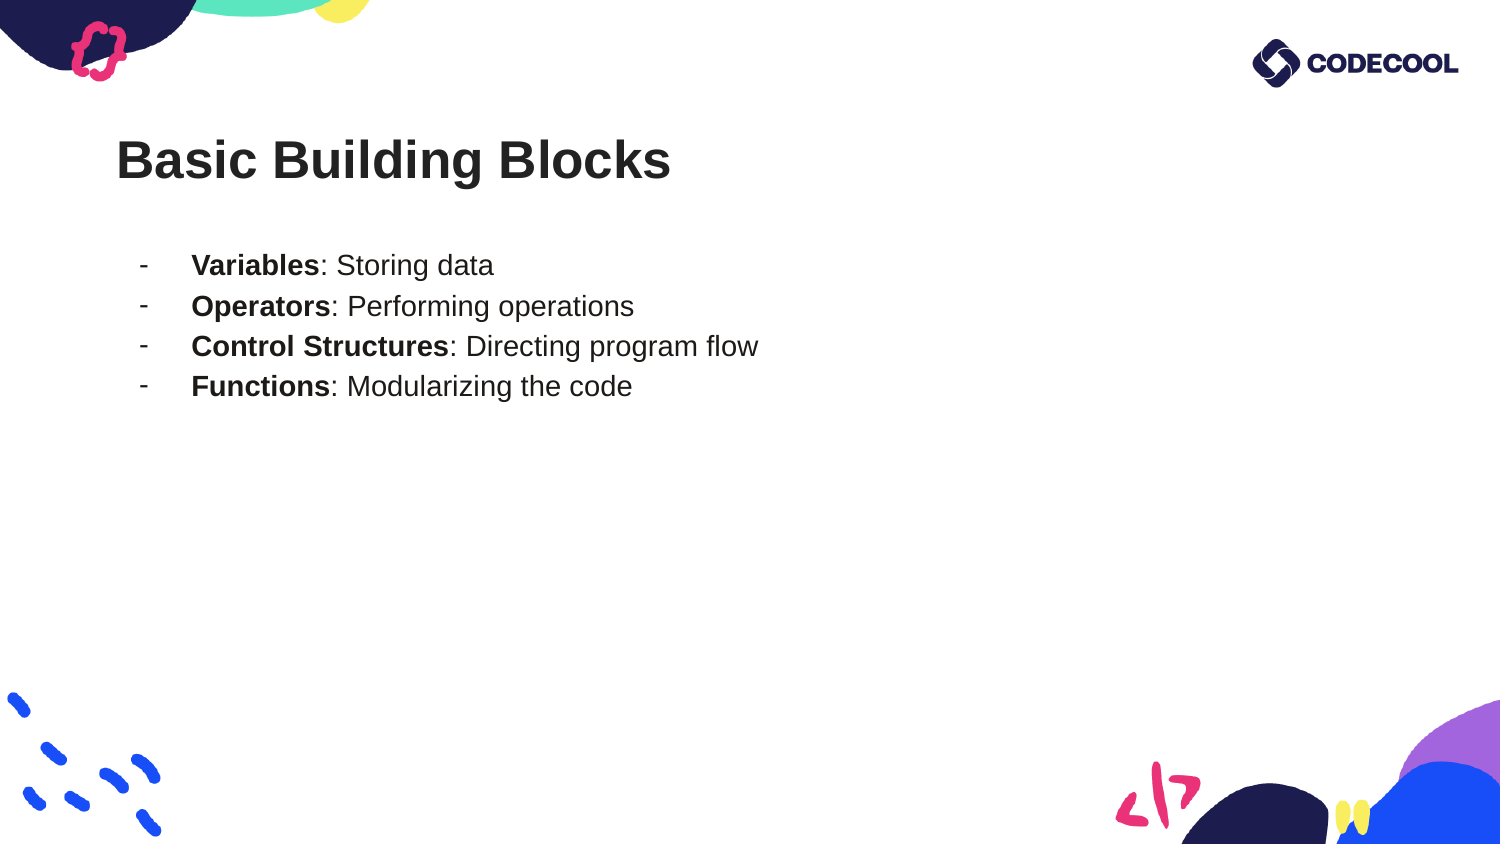

# Basic Building Blocks
Variables: Storing data
Operators: Performing operations
Control Structures: Directing program flow
Functions: Modularizing the code